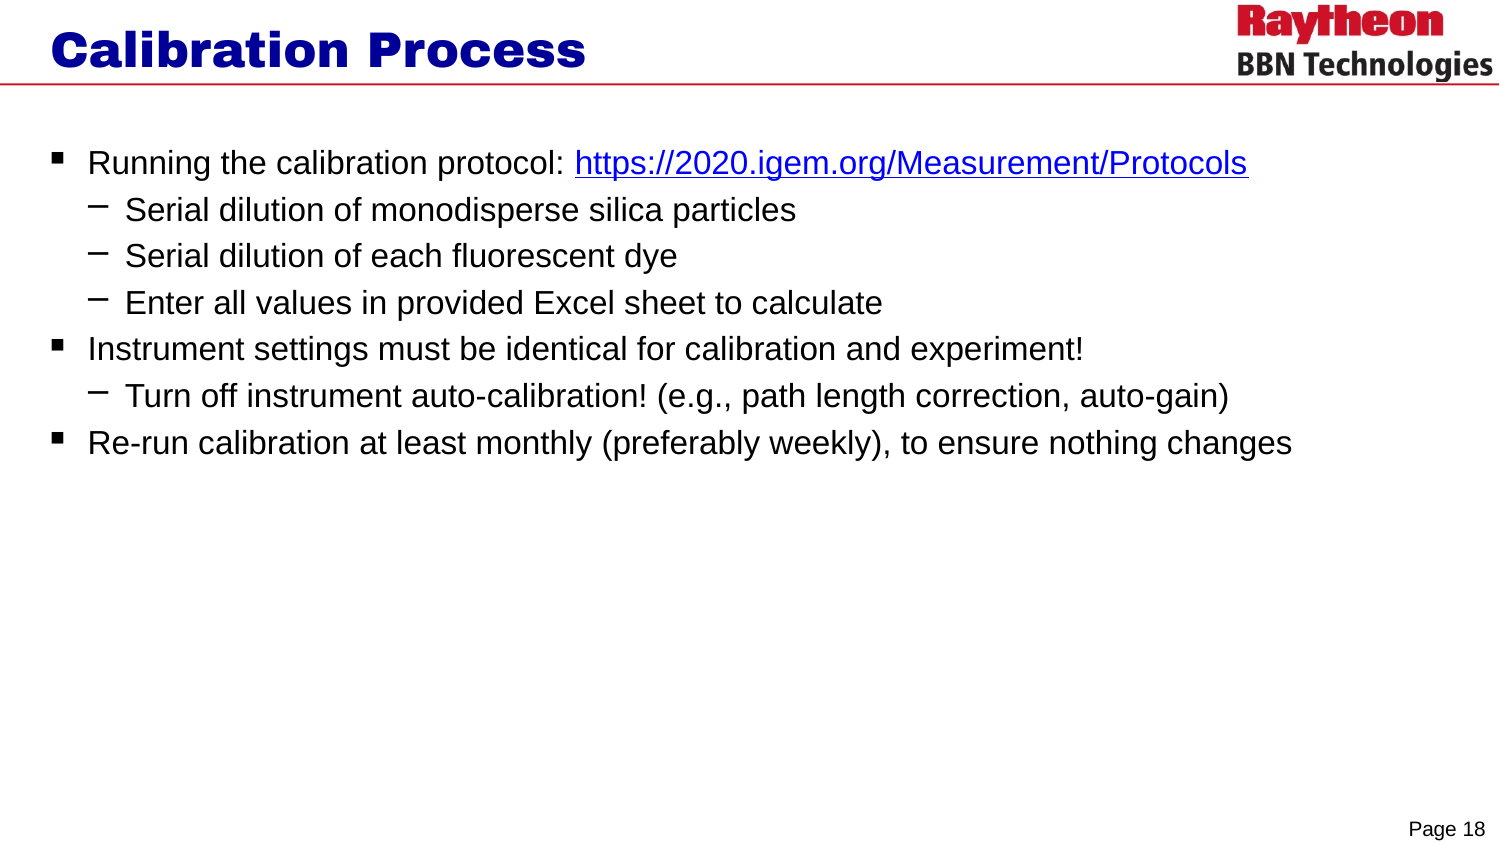

# Calibration Process
Running the calibration protocol: https://2020.igem.org/Measurement/Protocols
Serial dilution of monodisperse silica particles
Serial dilution of each fluorescent dye
Enter all values in provided Excel sheet to calculate
Instrument settings must be identical for calibration and experiment!
Turn off instrument auto-calibration! (e.g., path length correction, auto-gain)
Re-run calibration at least monthly (preferably weekly), to ensure nothing changes